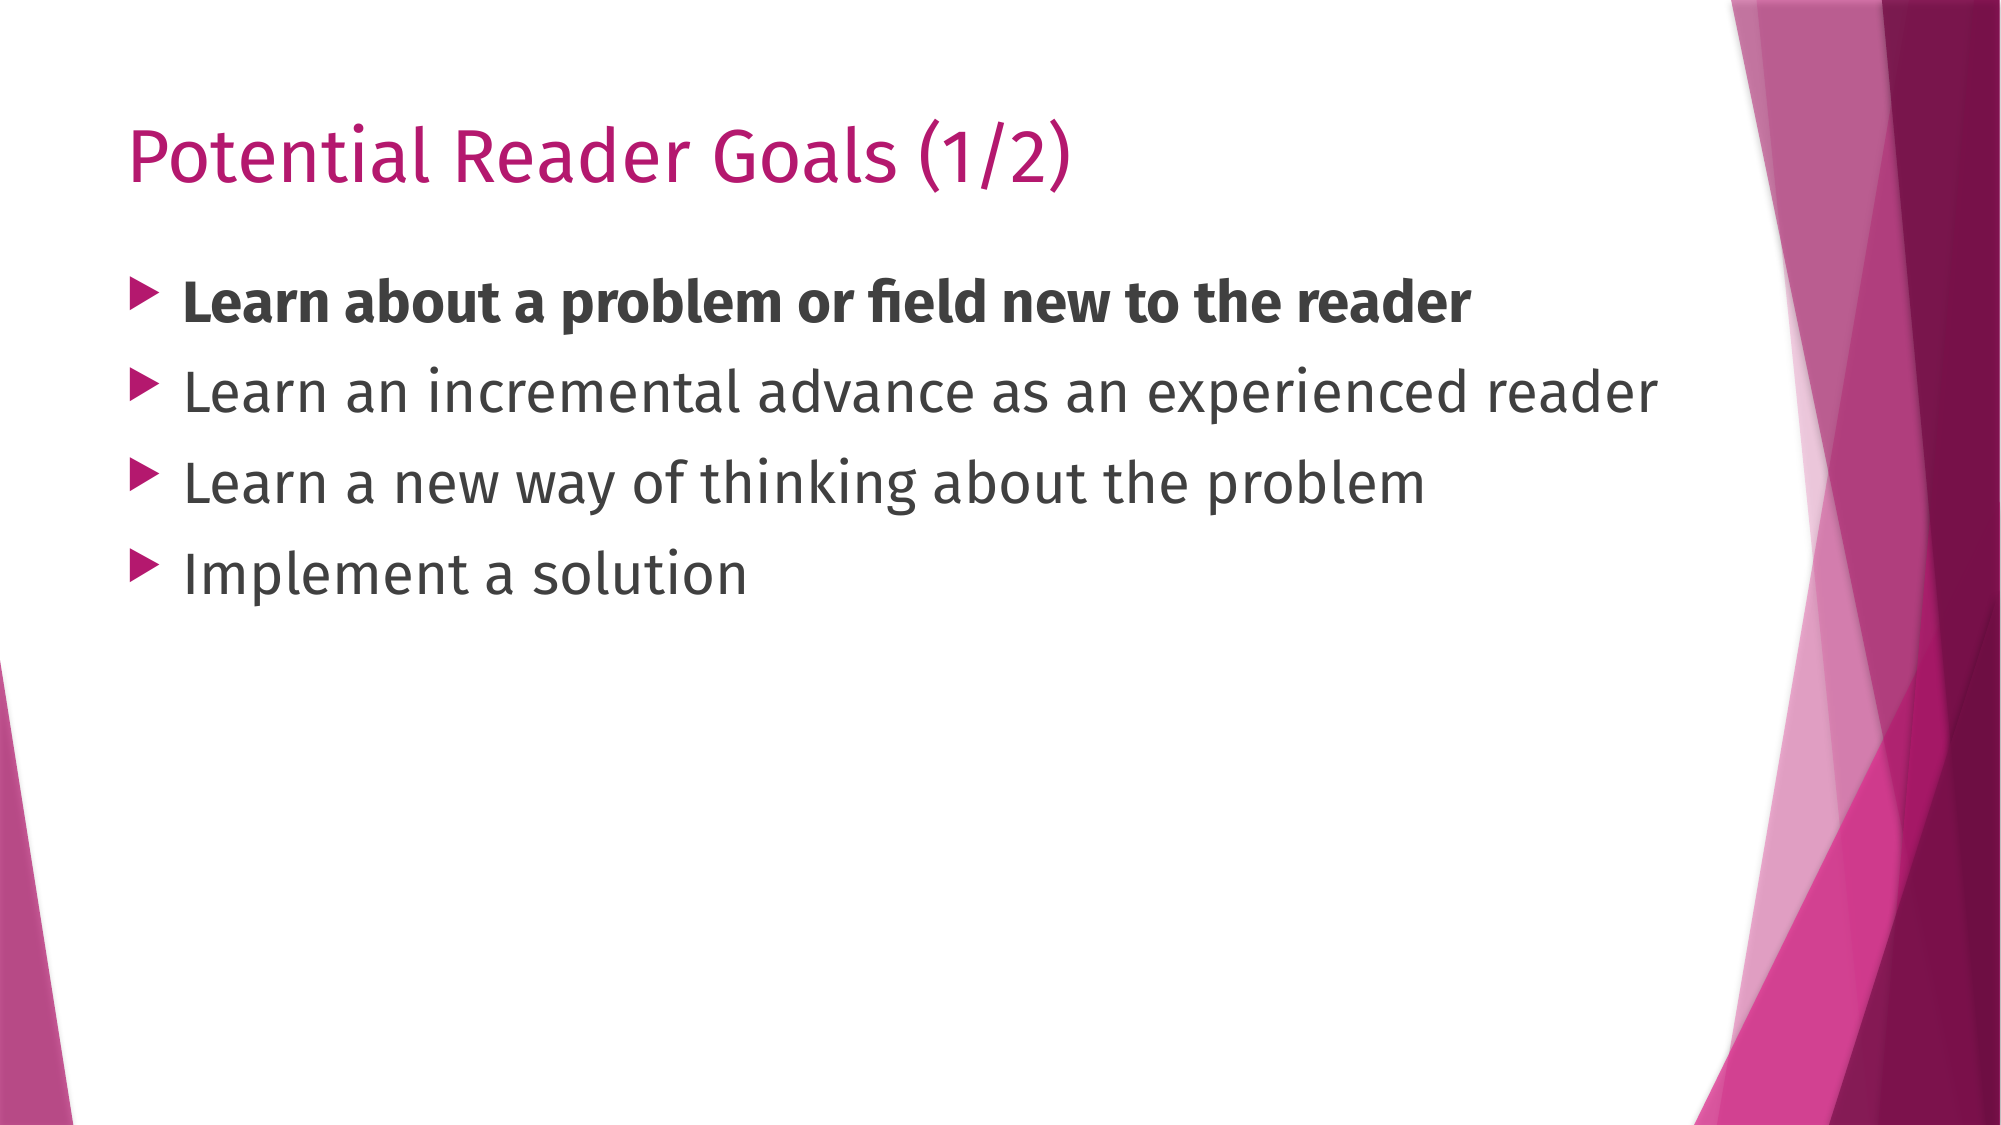

# Potential Reader Goals (1/2)
Learn about a problem or field new to the reader
Learn an incremental advance as an experienced reader
Learn a new way of thinking about the problem
Implement a solution